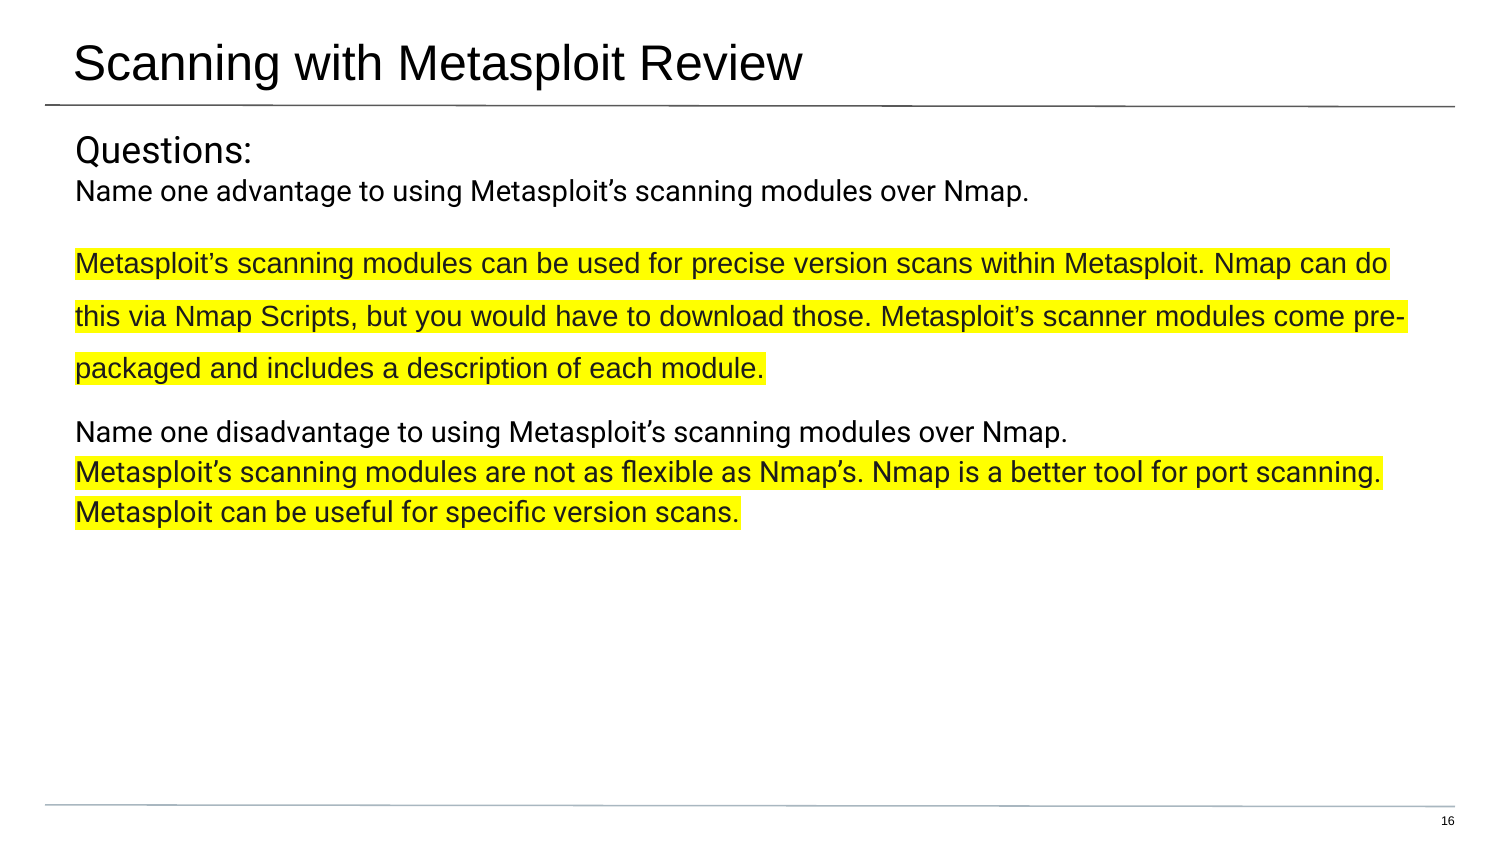

# Scanning with Metasploit Review
Questions:
Name one advantage to using Metasploit’s scanning modules over Nmap.
Metasploit’s scanning modules can be used for precise version scans within Metasploit. Nmap can do this via Nmap Scripts, but you would have to download those. Metasploit’s scanner modules come pre-packaged and includes a description of each module.

Name one disadvantage to using Metasploit’s scanning modules over Nmap.
Metasploit’s scanning modules are not as flexible as Nmap’s. Nmap is a better tool for port scanning. Metasploit can be useful for specific version scans.

16